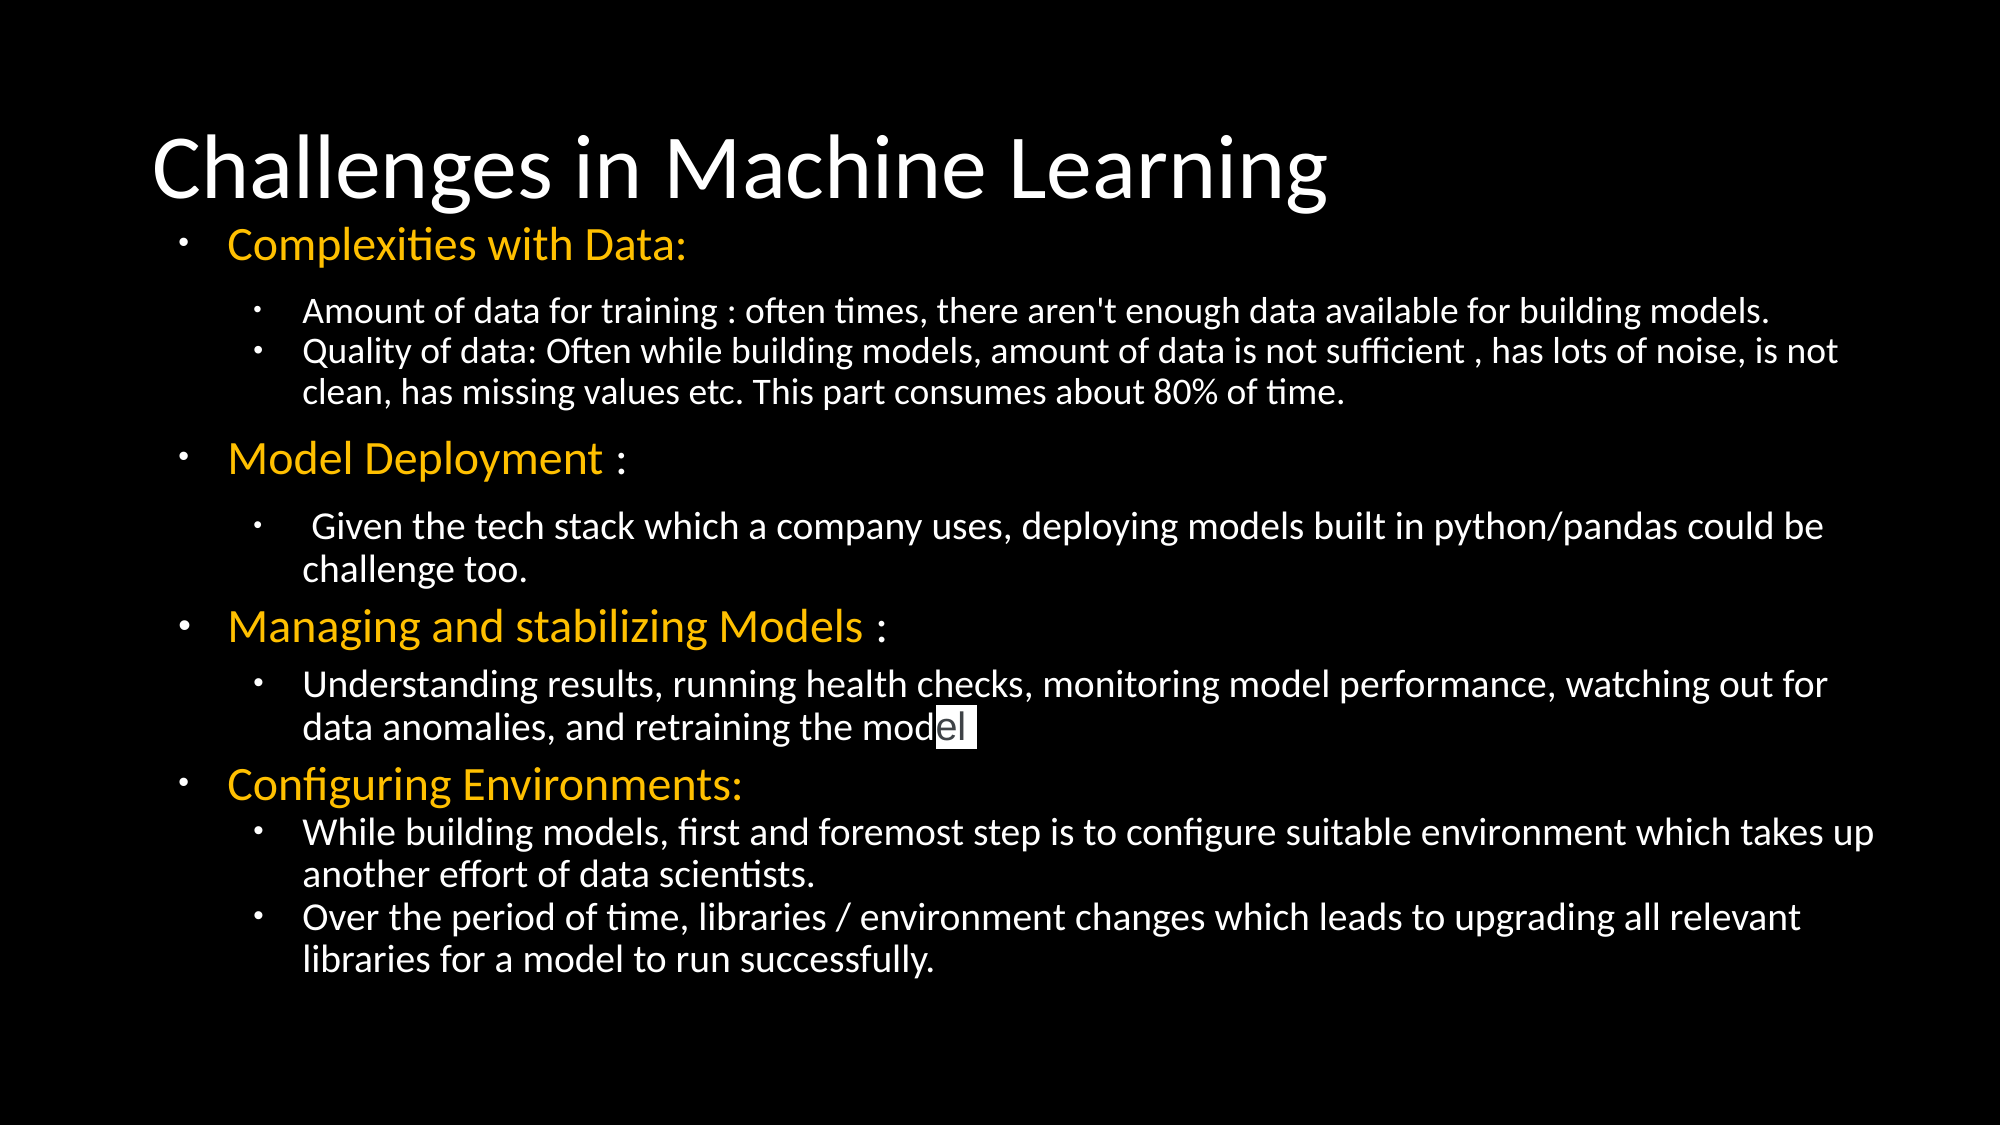

# Challenges in Machine Learning
Complexities with Data:
Amount of data for training : often times, there aren't enough data available for building models.
Quality of data: Often while building models, amount of data is not sufficient , has lots of noise, is not clean, has missing values etc. This part consumes about 80% of time.
Model Deployment :
 Given the tech stack which a company uses, deploying models built in python/pandas could be challenge too.
Managing and stabilizing Models :
Understanding results, running health checks, monitoring model performance, watching out for data anomalies, and retraining the model
Configuring Environments:
While building models, first and foremost step is to configure suitable environment which takes up another effort of data scientists.
Over the period of time, libraries / environment changes which leads to upgrading all relevant libraries for a model to run successfully.